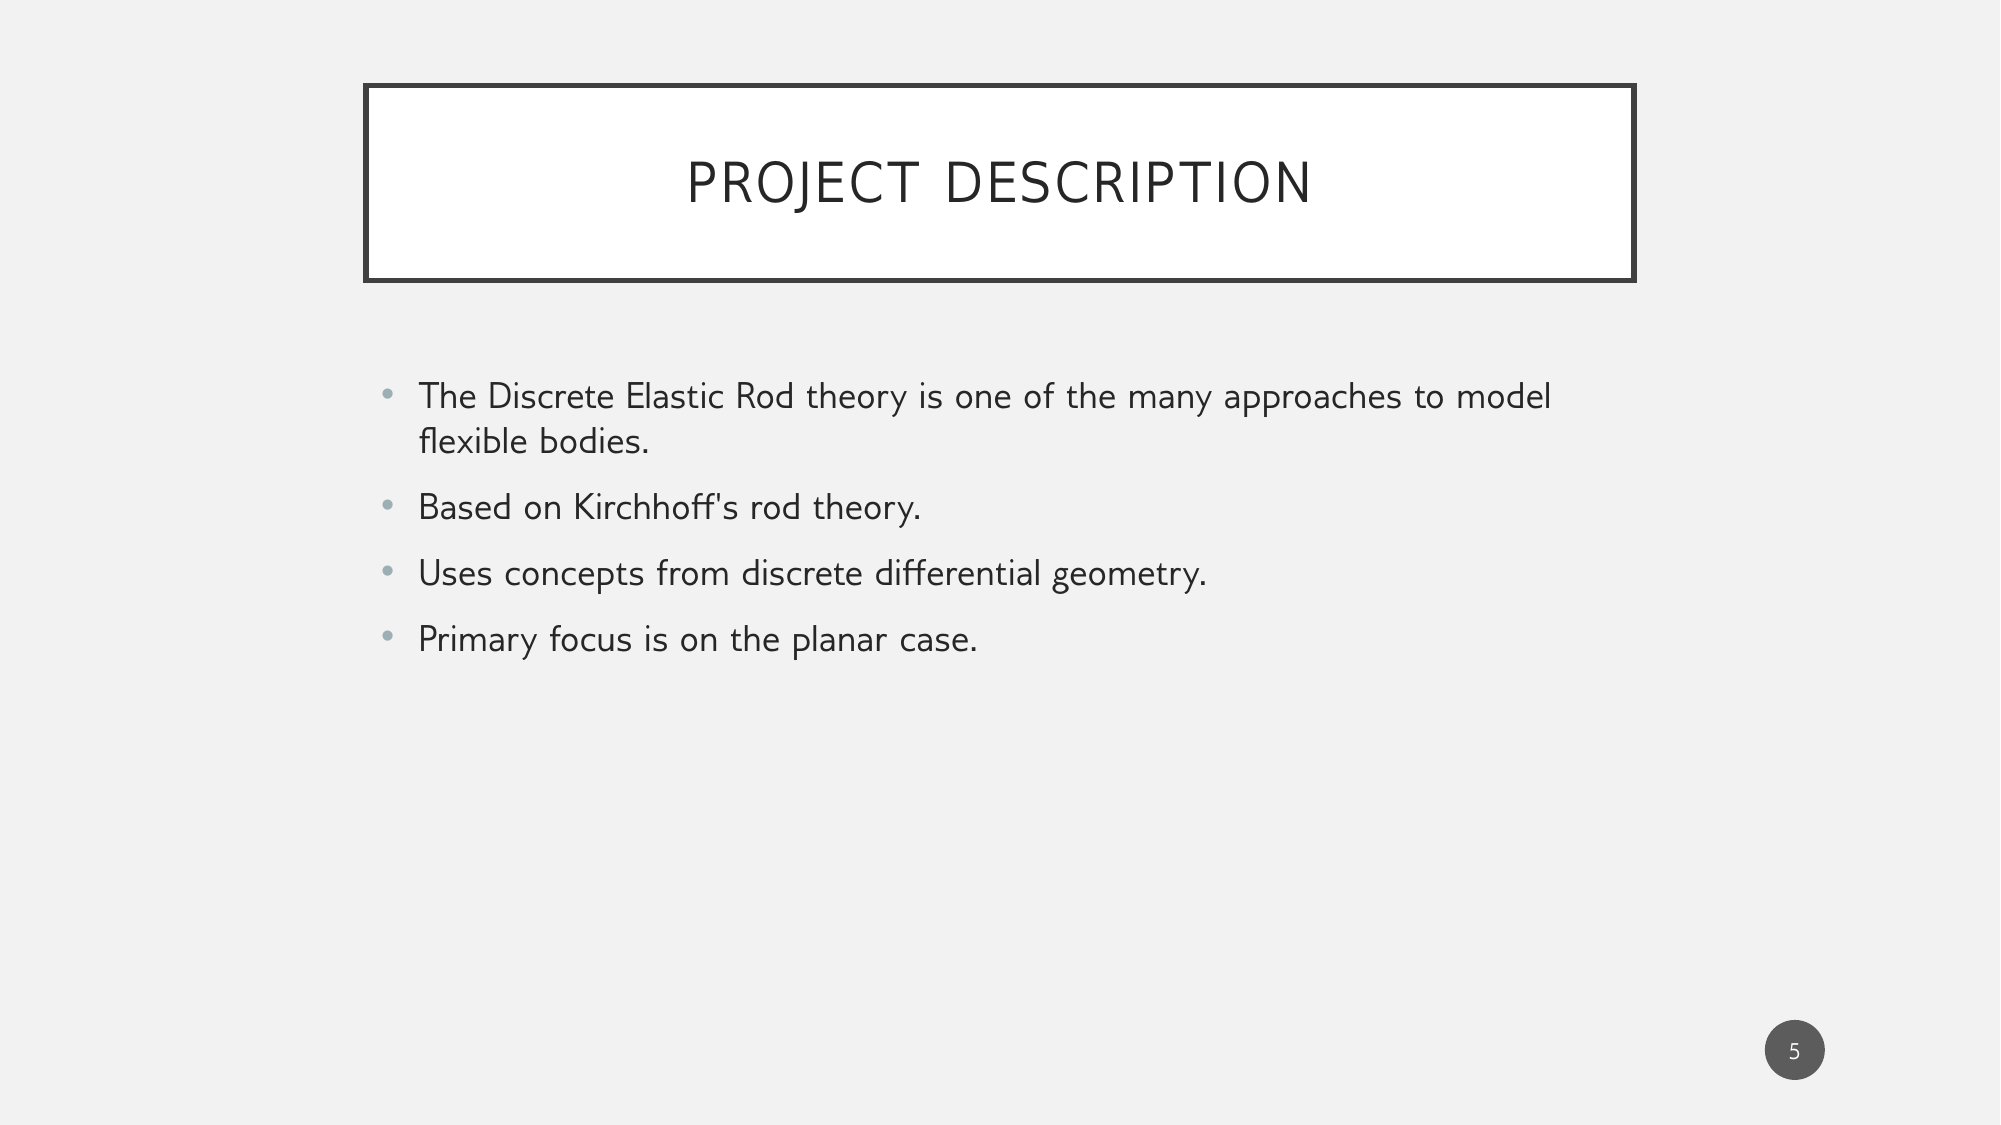

# Project description
The Discrete Elastic Rod theory is one of the many approaches to model flexible bodies.
Based on Kirchhoff's rod theory.
Uses concepts from discrete differential geometry.
Primary focus is on the planar case.

5